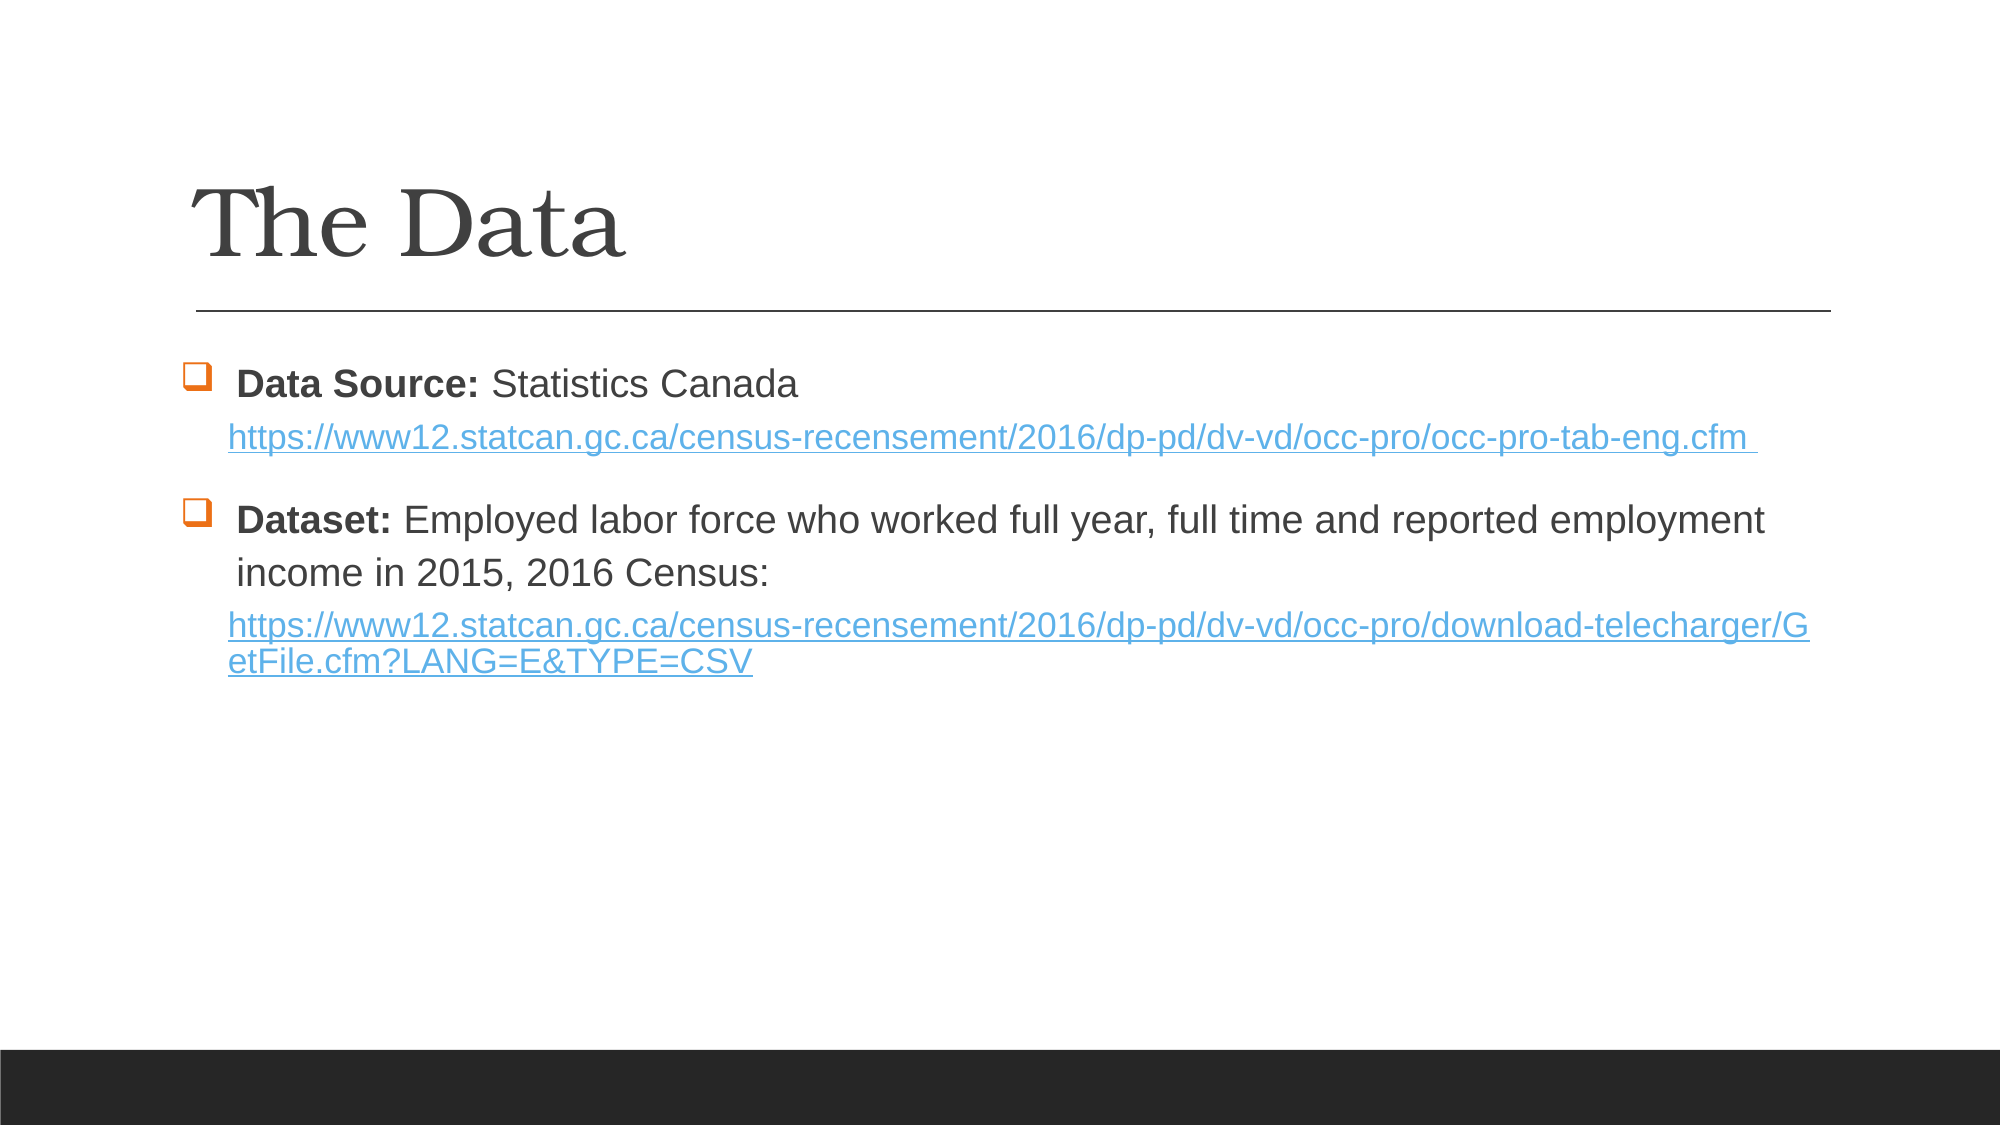

# The Data
Data Source: Statistics Canada
https://www12.statcan.gc.ca/census-recensement/2016/dp-pd/dv-vd/occ-pro/occ-pro-tab-eng.cfm
Dataset: Employed labor force who worked full year, full time and reported employment income in 2015, 2016 Census:
https://www12.statcan.gc.ca/census-recensement/2016/dp-pd/dv-vd/occ-pro/download-telecharger/GetFile.cfm?LANG=E&TYPE=CSV